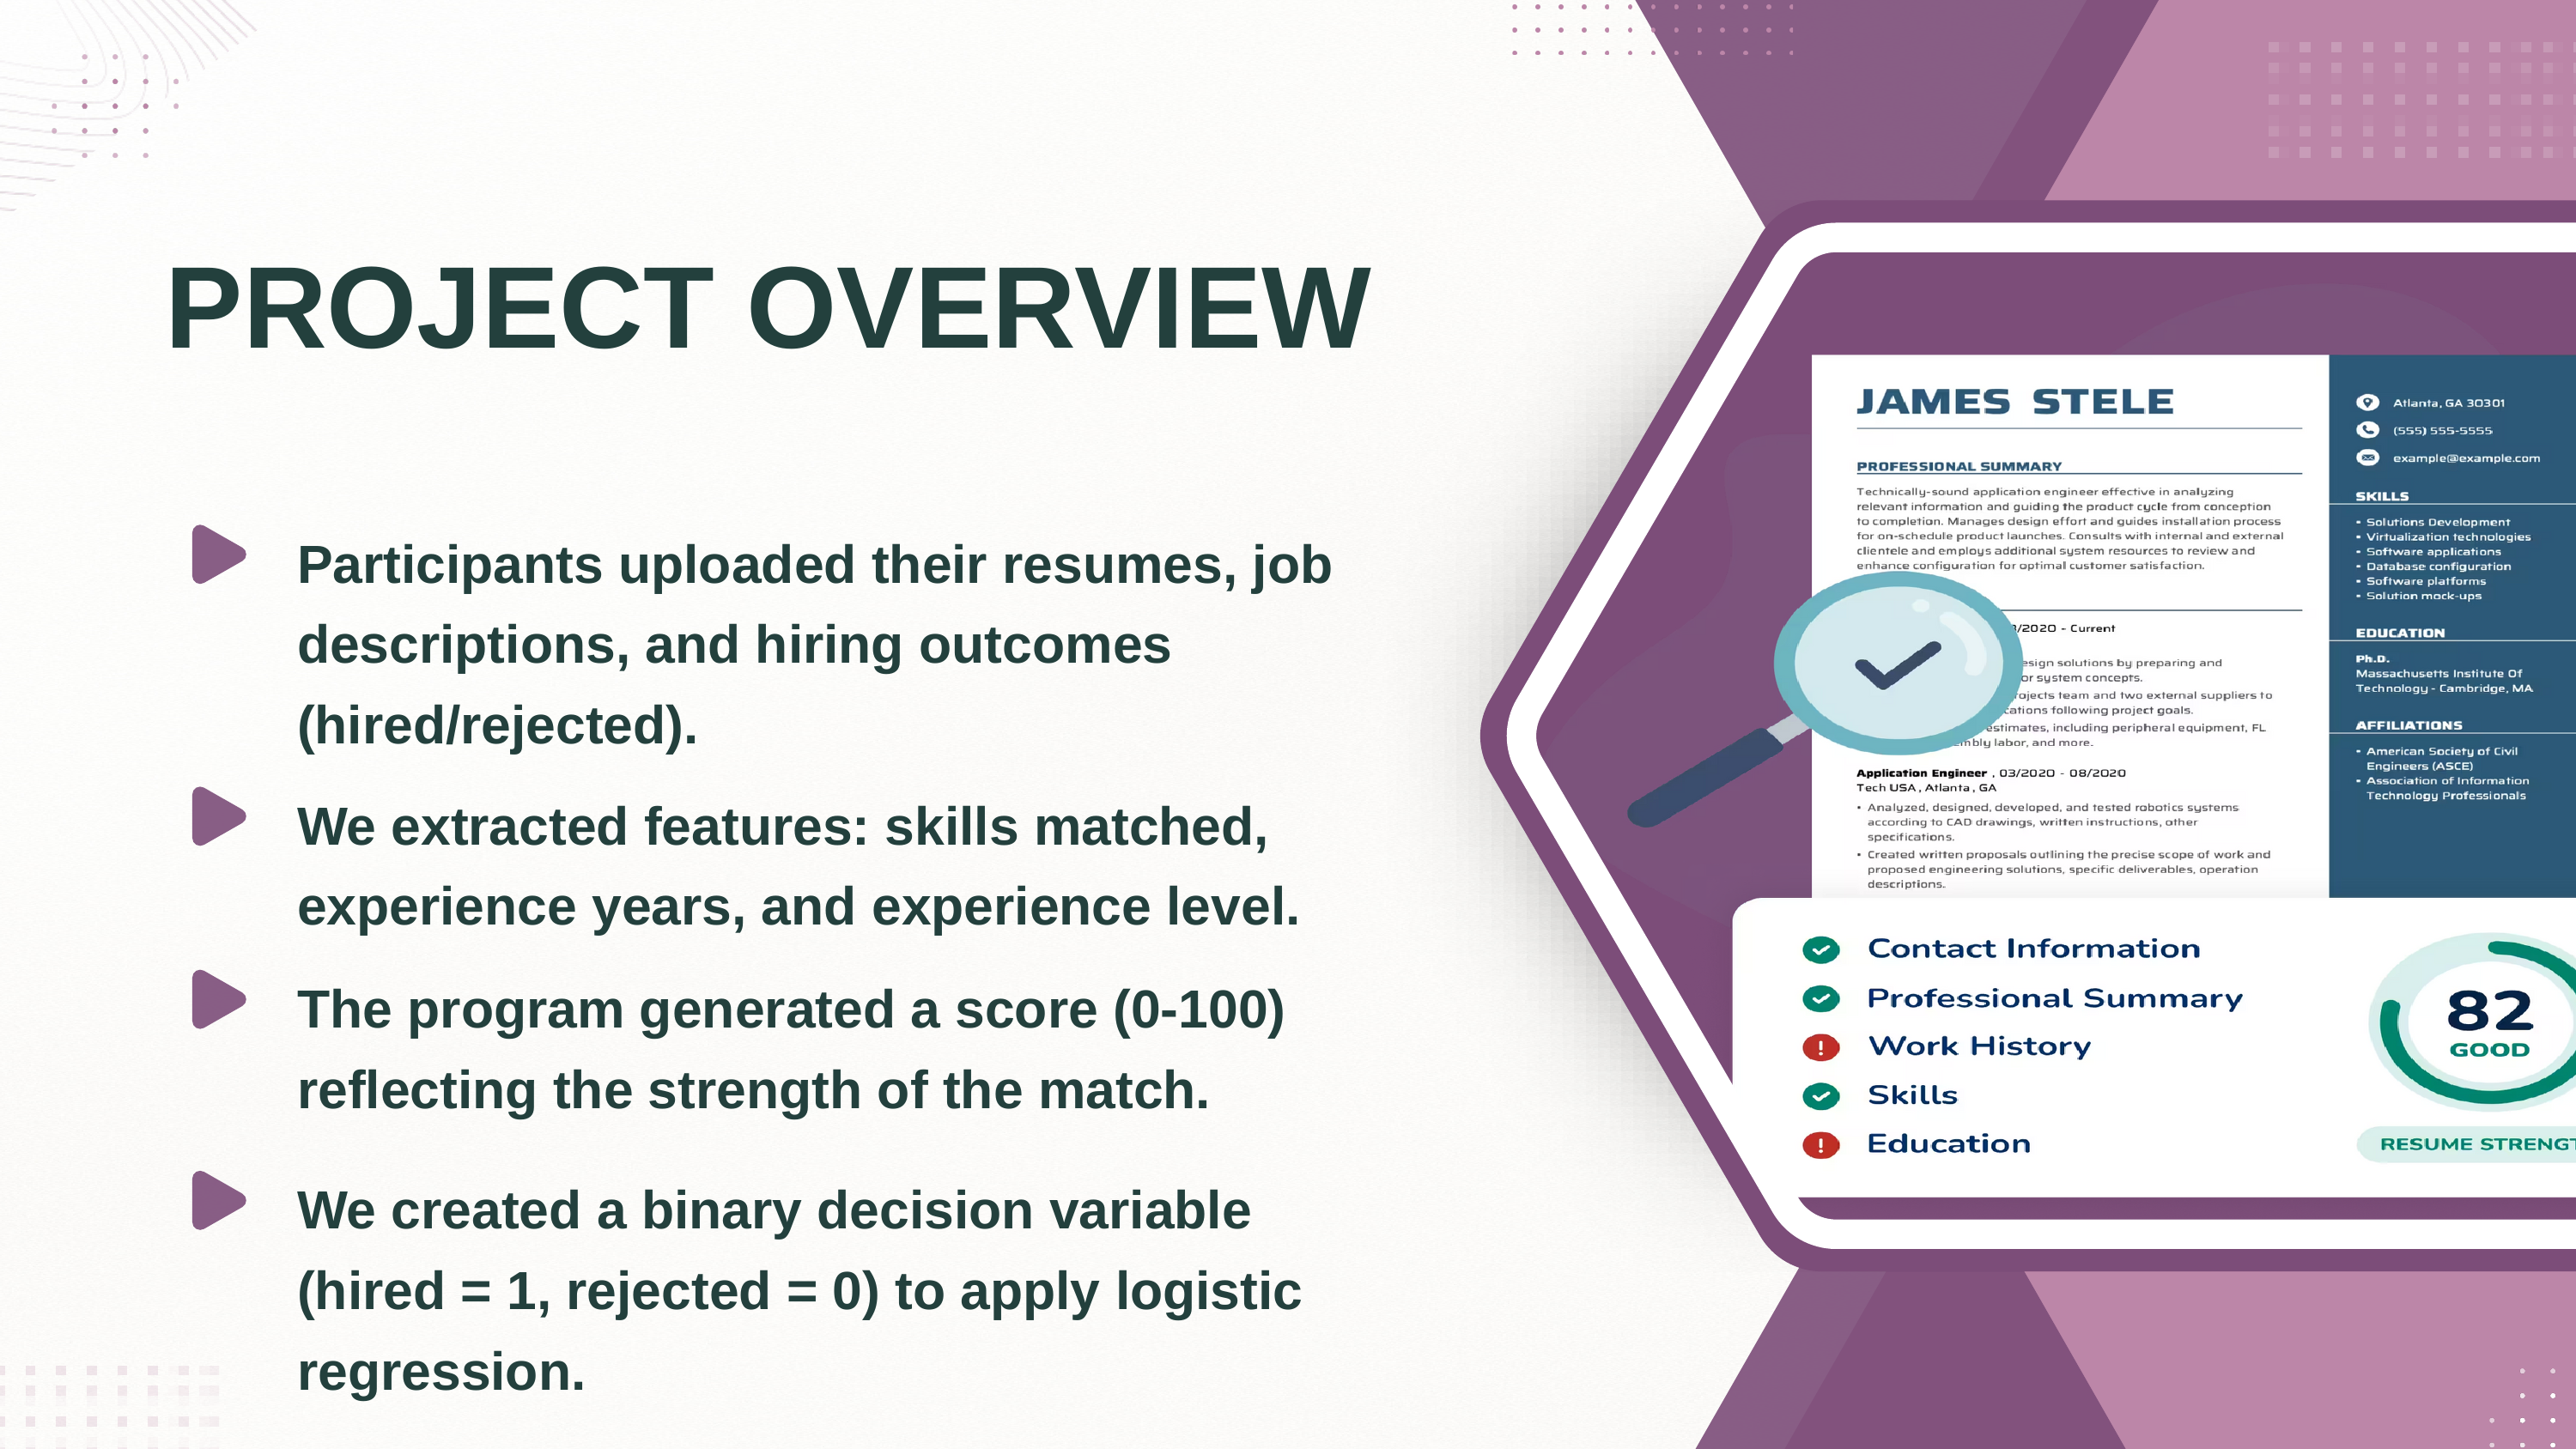

PROJECT OVERVIEW

Participants uploaded their resumes, job descriptions, and hiring outcomes (hired/rejected).

We extracted features: skills matched, experience years, and experience level.

The program generated a score (0-100) reflecting the strength of the match.

We created a binary decision variable (hired = 1, rejected = 0) to apply logistic regression.